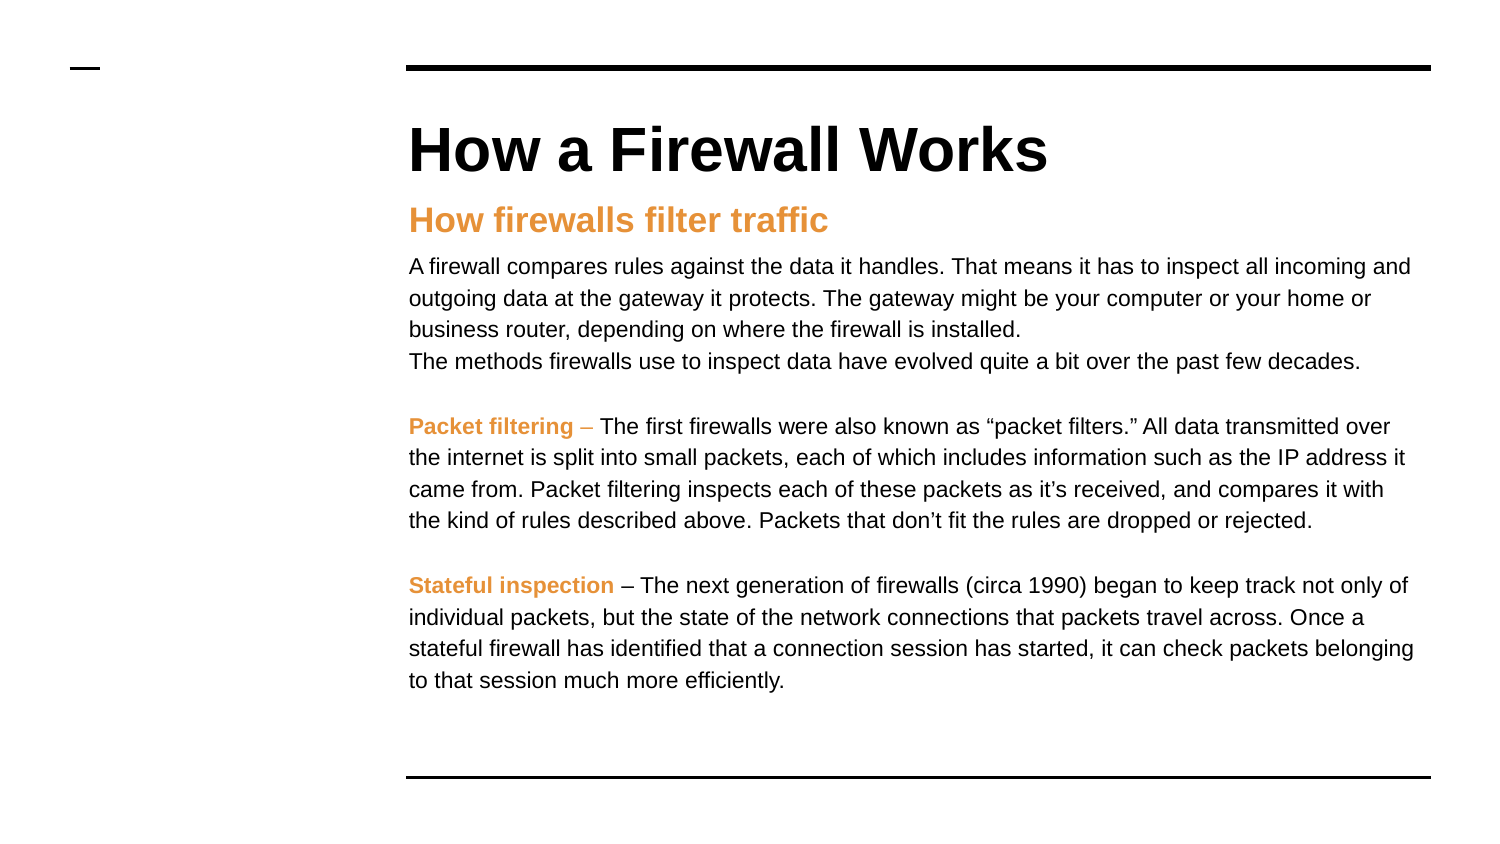

# How a Firewall Works
How firewalls filter traffic
A firewall compares rules against the data it handles. That means it has to inspect all incoming and outgoing data at the gateway it protects. The gateway might be your computer or your home or business router, depending on where the firewall is installed.
The methods firewalls use to inspect data have evolved quite a bit over the past few decades.
Packet filtering – The first firewalls were also known as “packet filters.” All data transmitted over the internet is split into small packets, each of which includes information such as the IP address it came from. Packet filtering inspects each of these packets as it’s received, and compares it with the kind of rules described above. Packets that don’t fit the rules are dropped or rejected.
Stateful inspection – The next generation of firewalls (circa 1990) began to keep track not only of individual packets, but the state of the network connections that packets travel across. Once a stateful firewall has identified that a connection session has started, it can check packets belonging to that session much more efficiently.